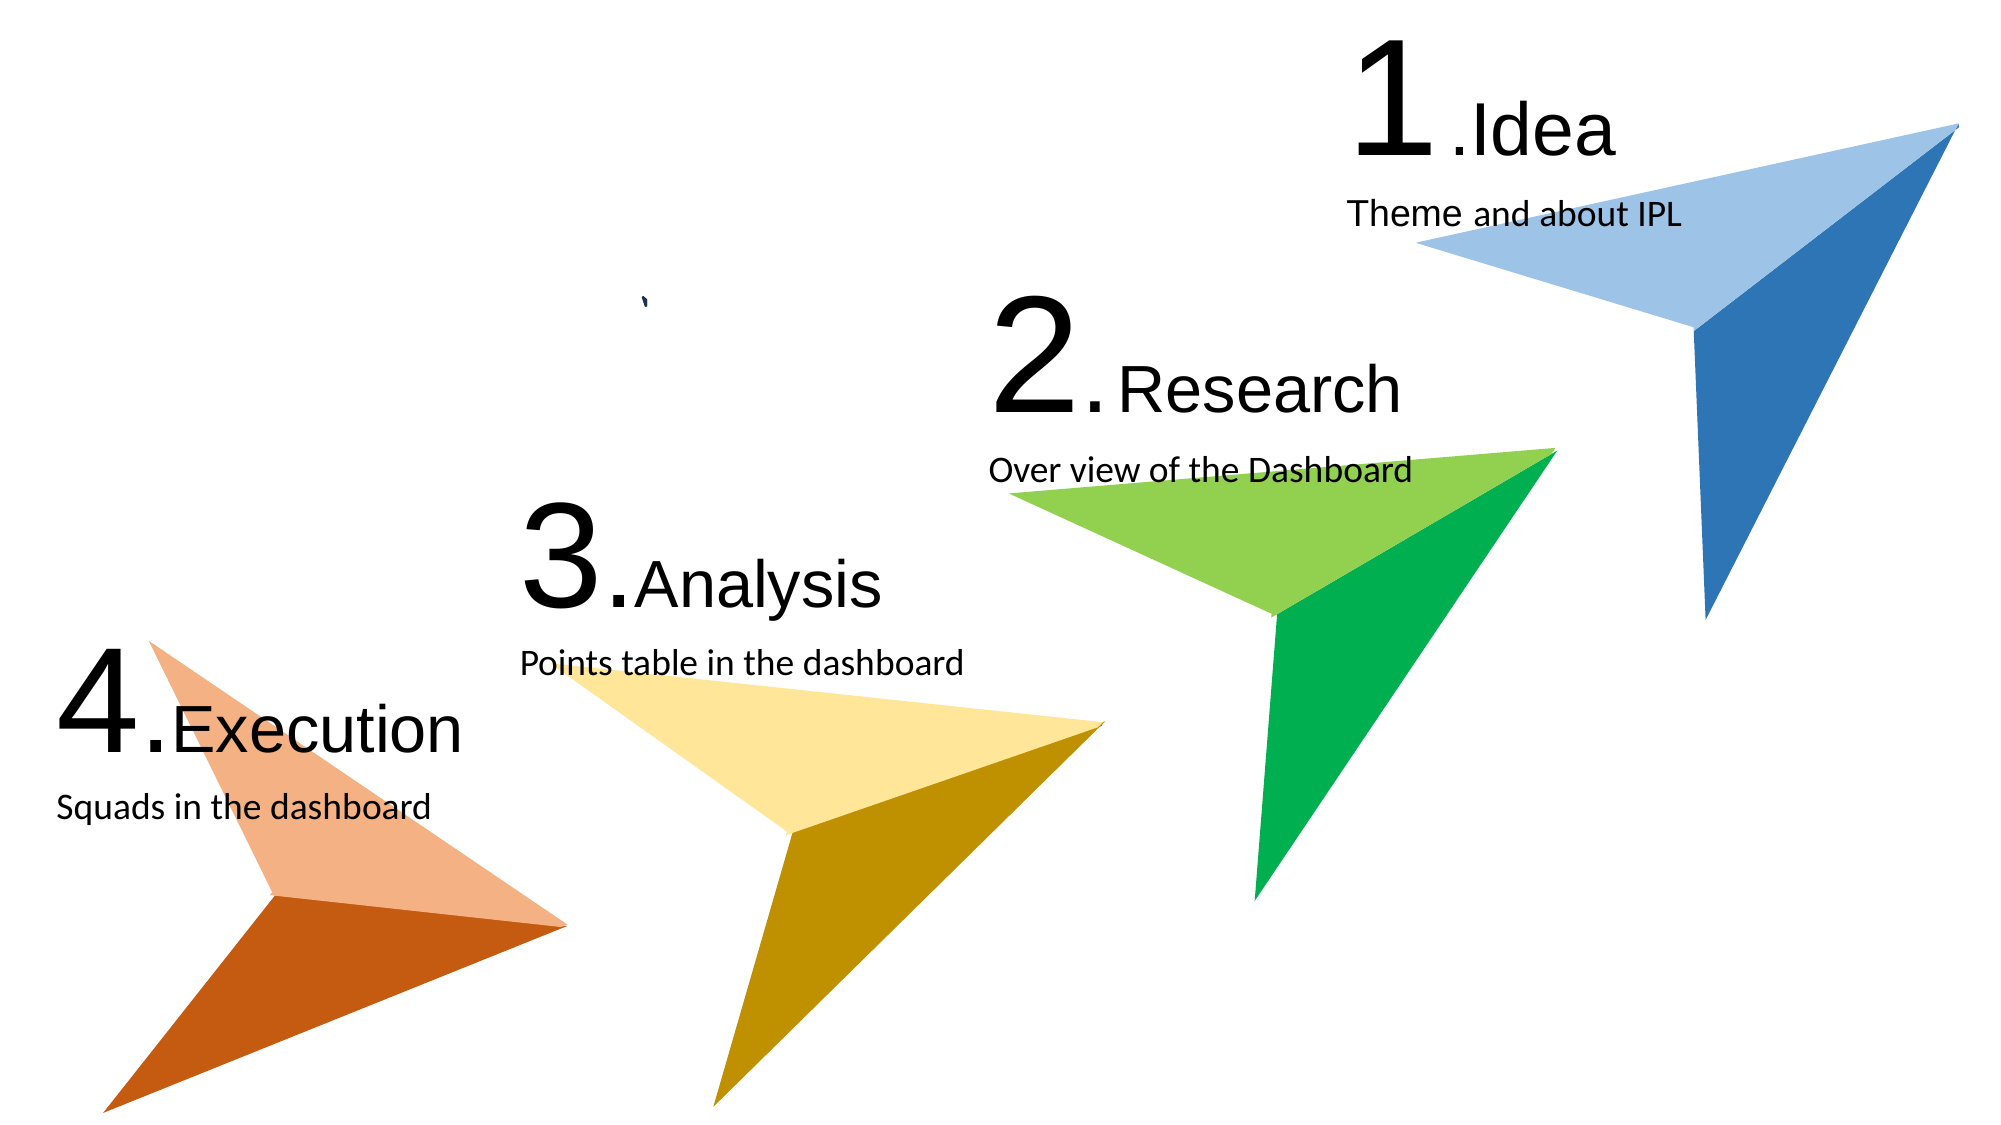

1 .Idea
Theme and about IPL

2. Research
Over view of the Dashboard

3.Analysis
Points table in the dashboard

4.Execution Squads in the dashboard